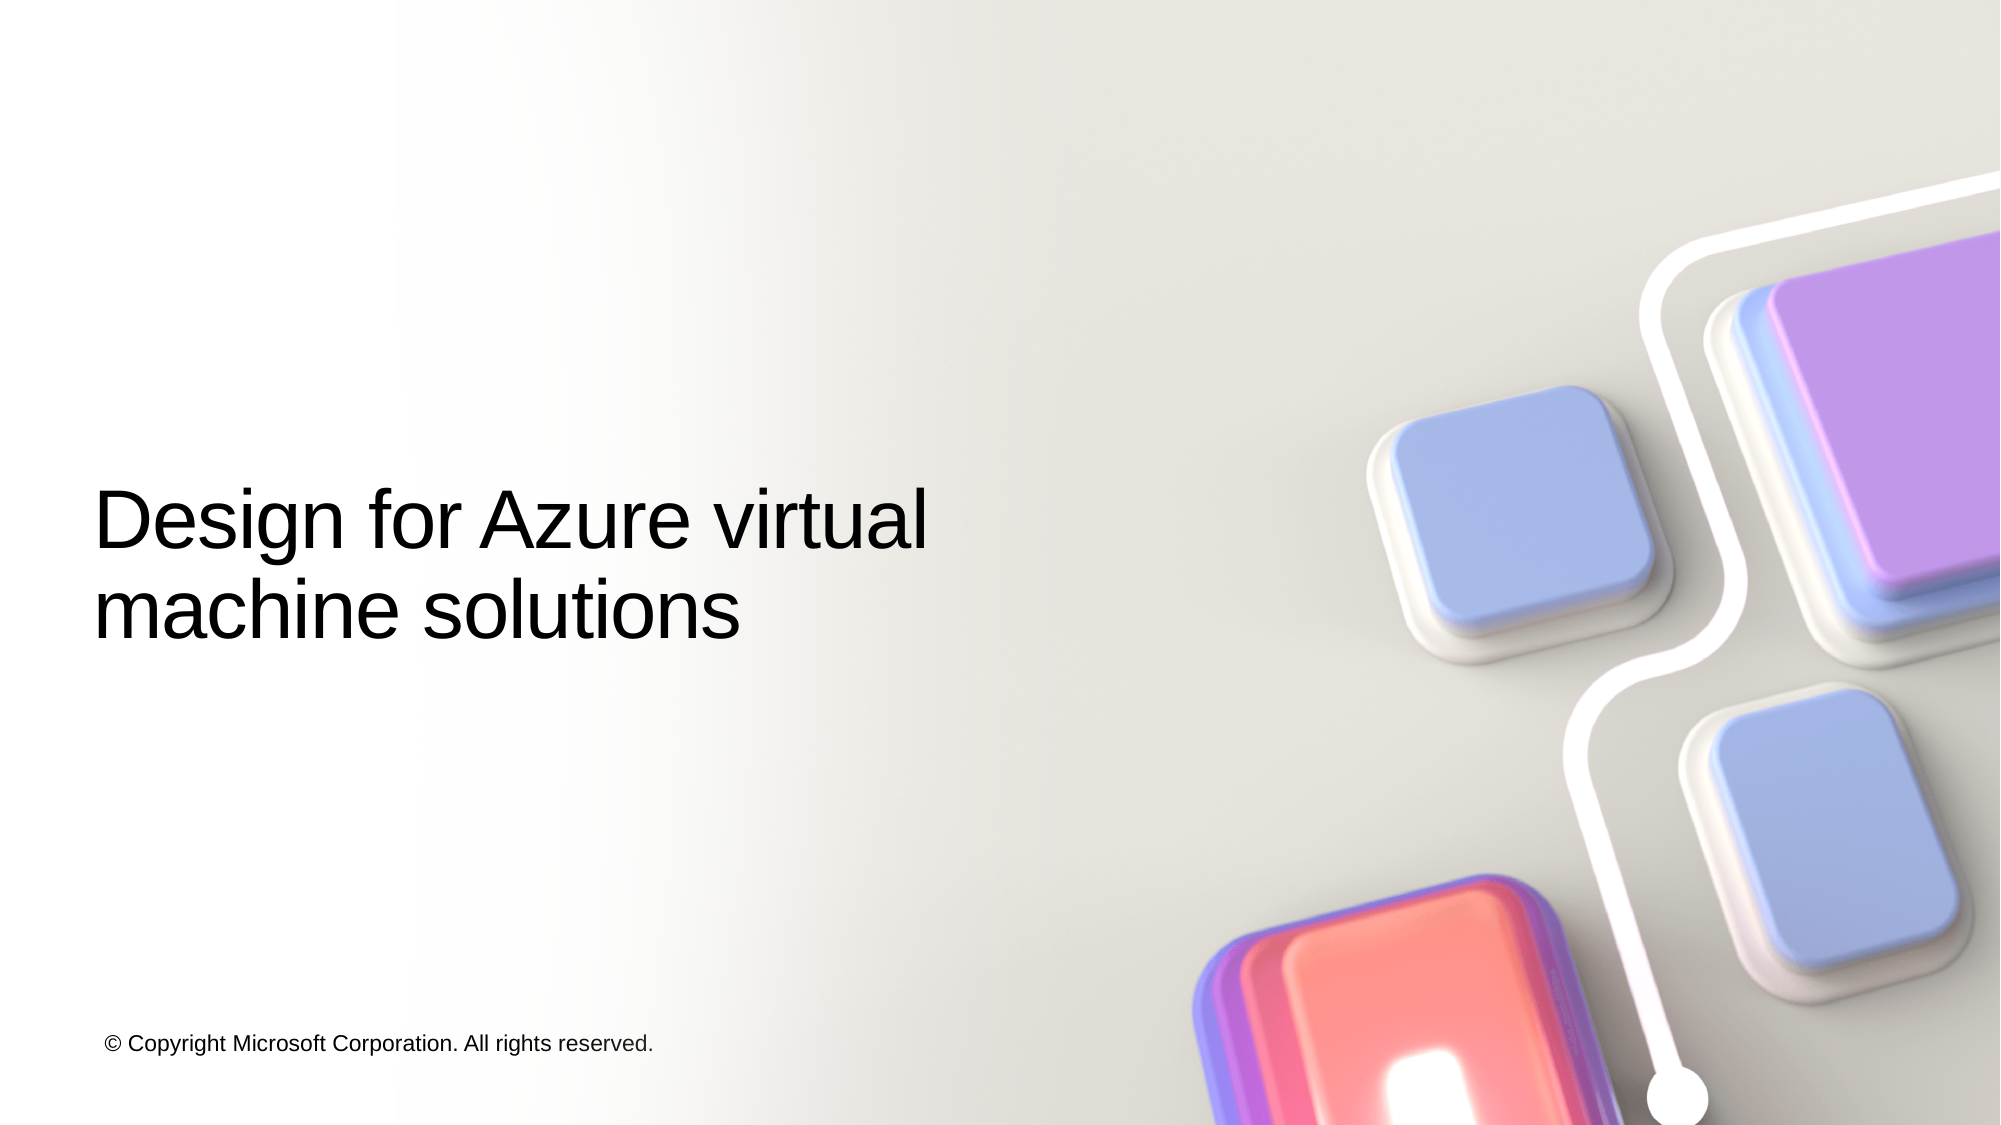

# Design for Azure virtual machine solutions